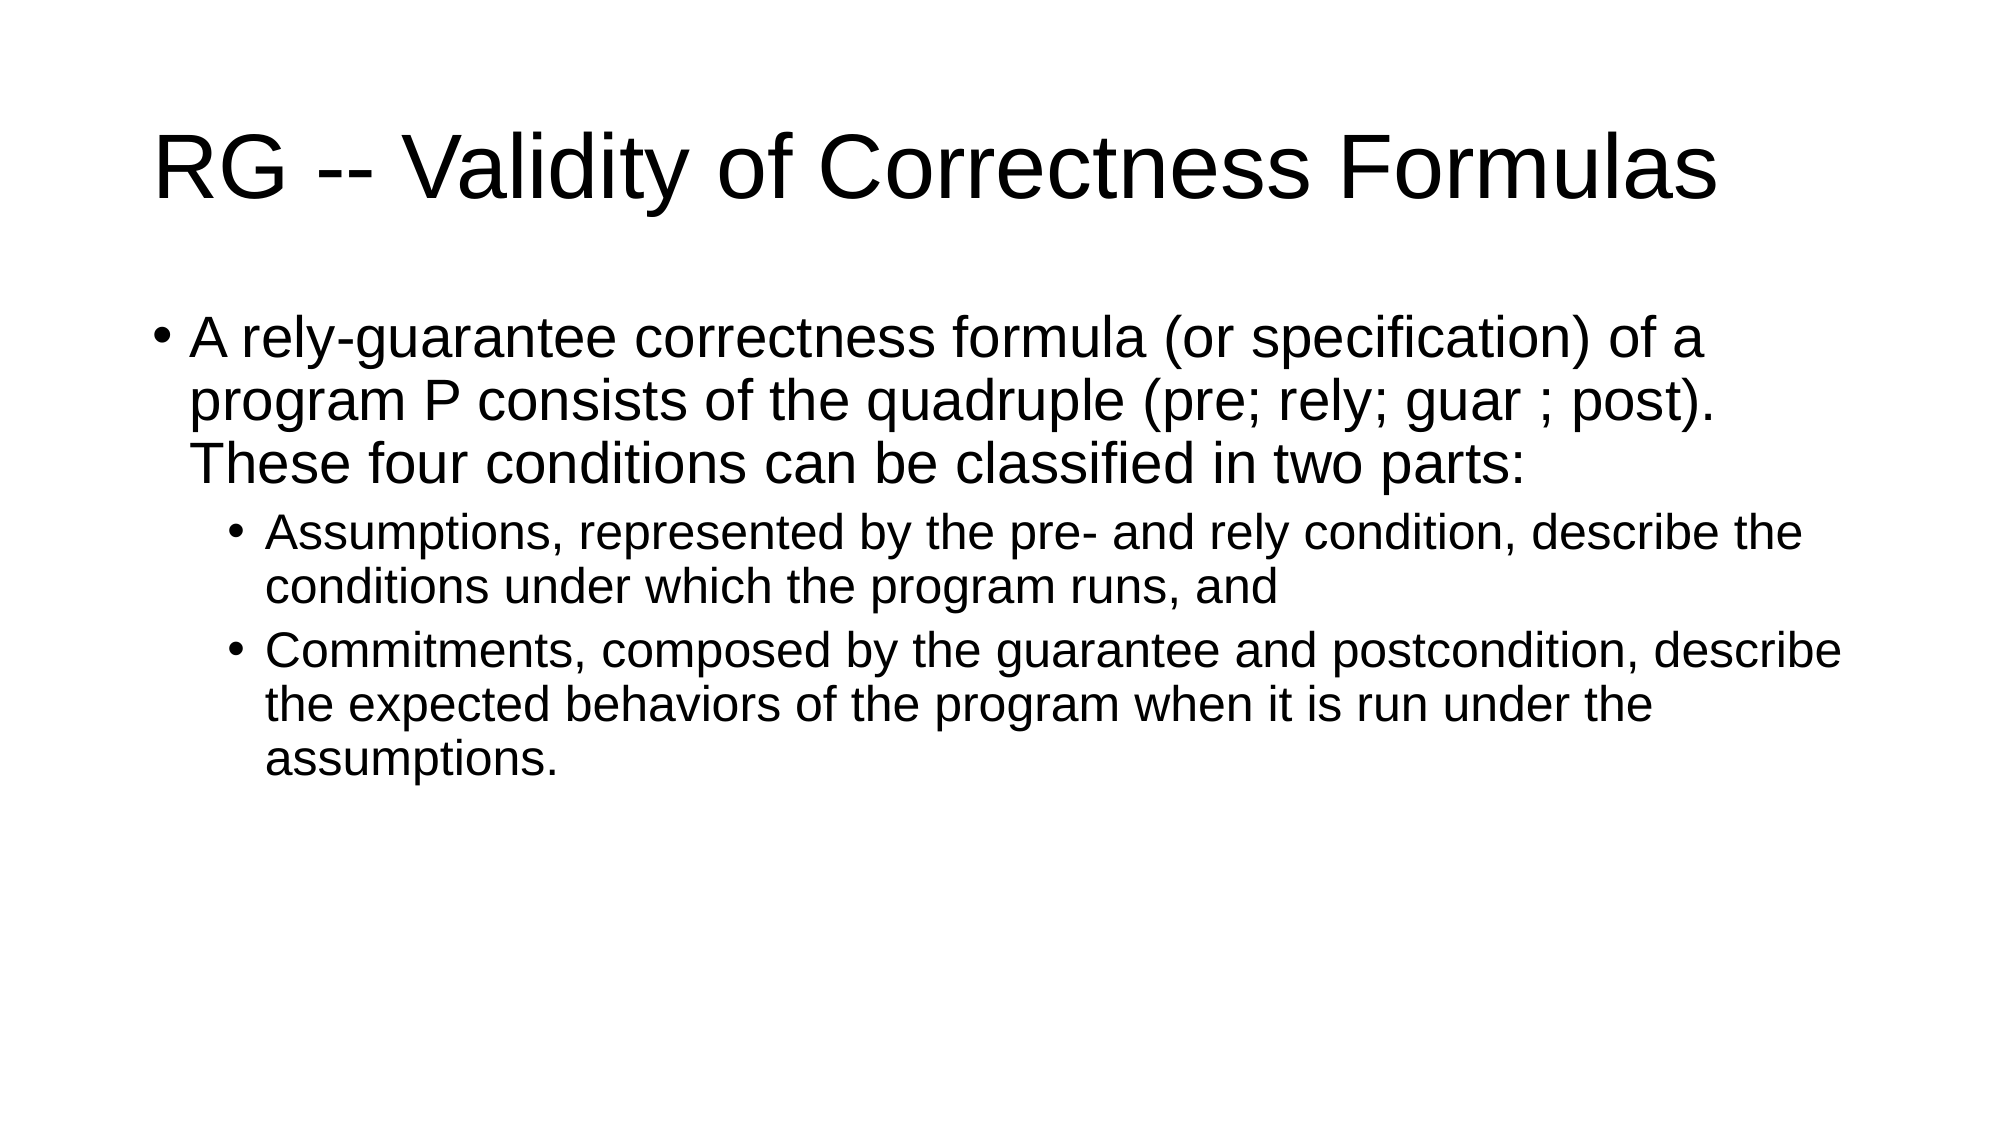

# RG -- Validity of Correctness Formulas
A rely-guarantee correctness formula (or specification) of a program P consists of the quadruple (pre; rely; guar ; post). These four conditions can be classified in two parts:
Assumptions, represented by the pre- and rely condition, describe the conditions under which the program runs, and
Commitments, composed by the guarantee and postcondition, describe the expected behaviors of the program when it is run under the assumptions.